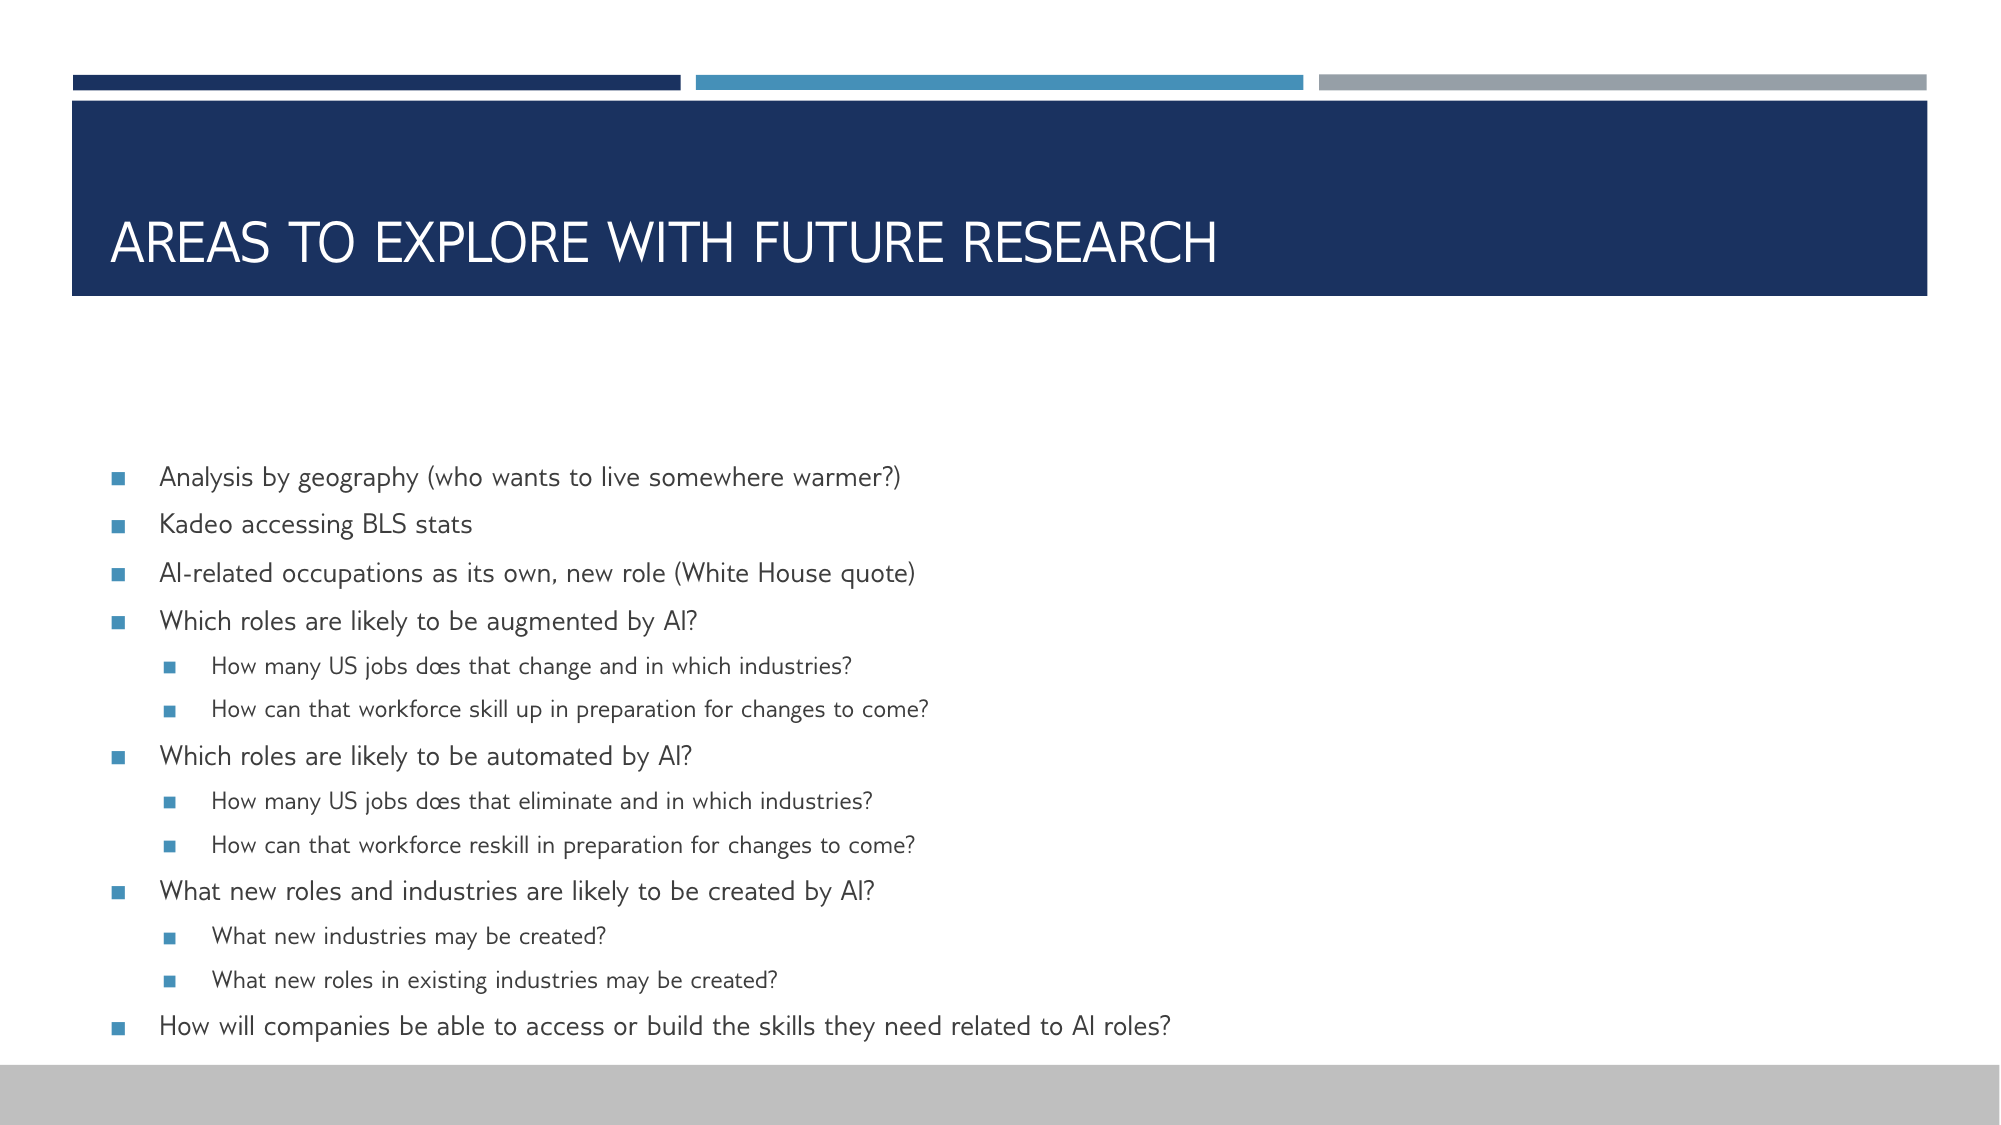

# AREAS TO EXPLORE WITH FUTURE RESEARCH
Analysis by geography (who wants to live somewhere warmer?)
Kadeo accessing BLS stats
AI-related occupations as its own, new role (White House quote)
Which roles are likely to be augmented by AI?
How many US jobs does that change and in which industries?
How can that workforce skill up in preparation for changes to come?
Which roles are likely to be automated by AI?
How many US jobs does that eliminate and in which industries?
How can that workforce reskill in preparation for changes to come?
What new roles and industries are likely to be created by AI?
What new industries may be created?
What new roles in existing industries may be created?
How will companies be able to access or build the skills they need related to AI roles?